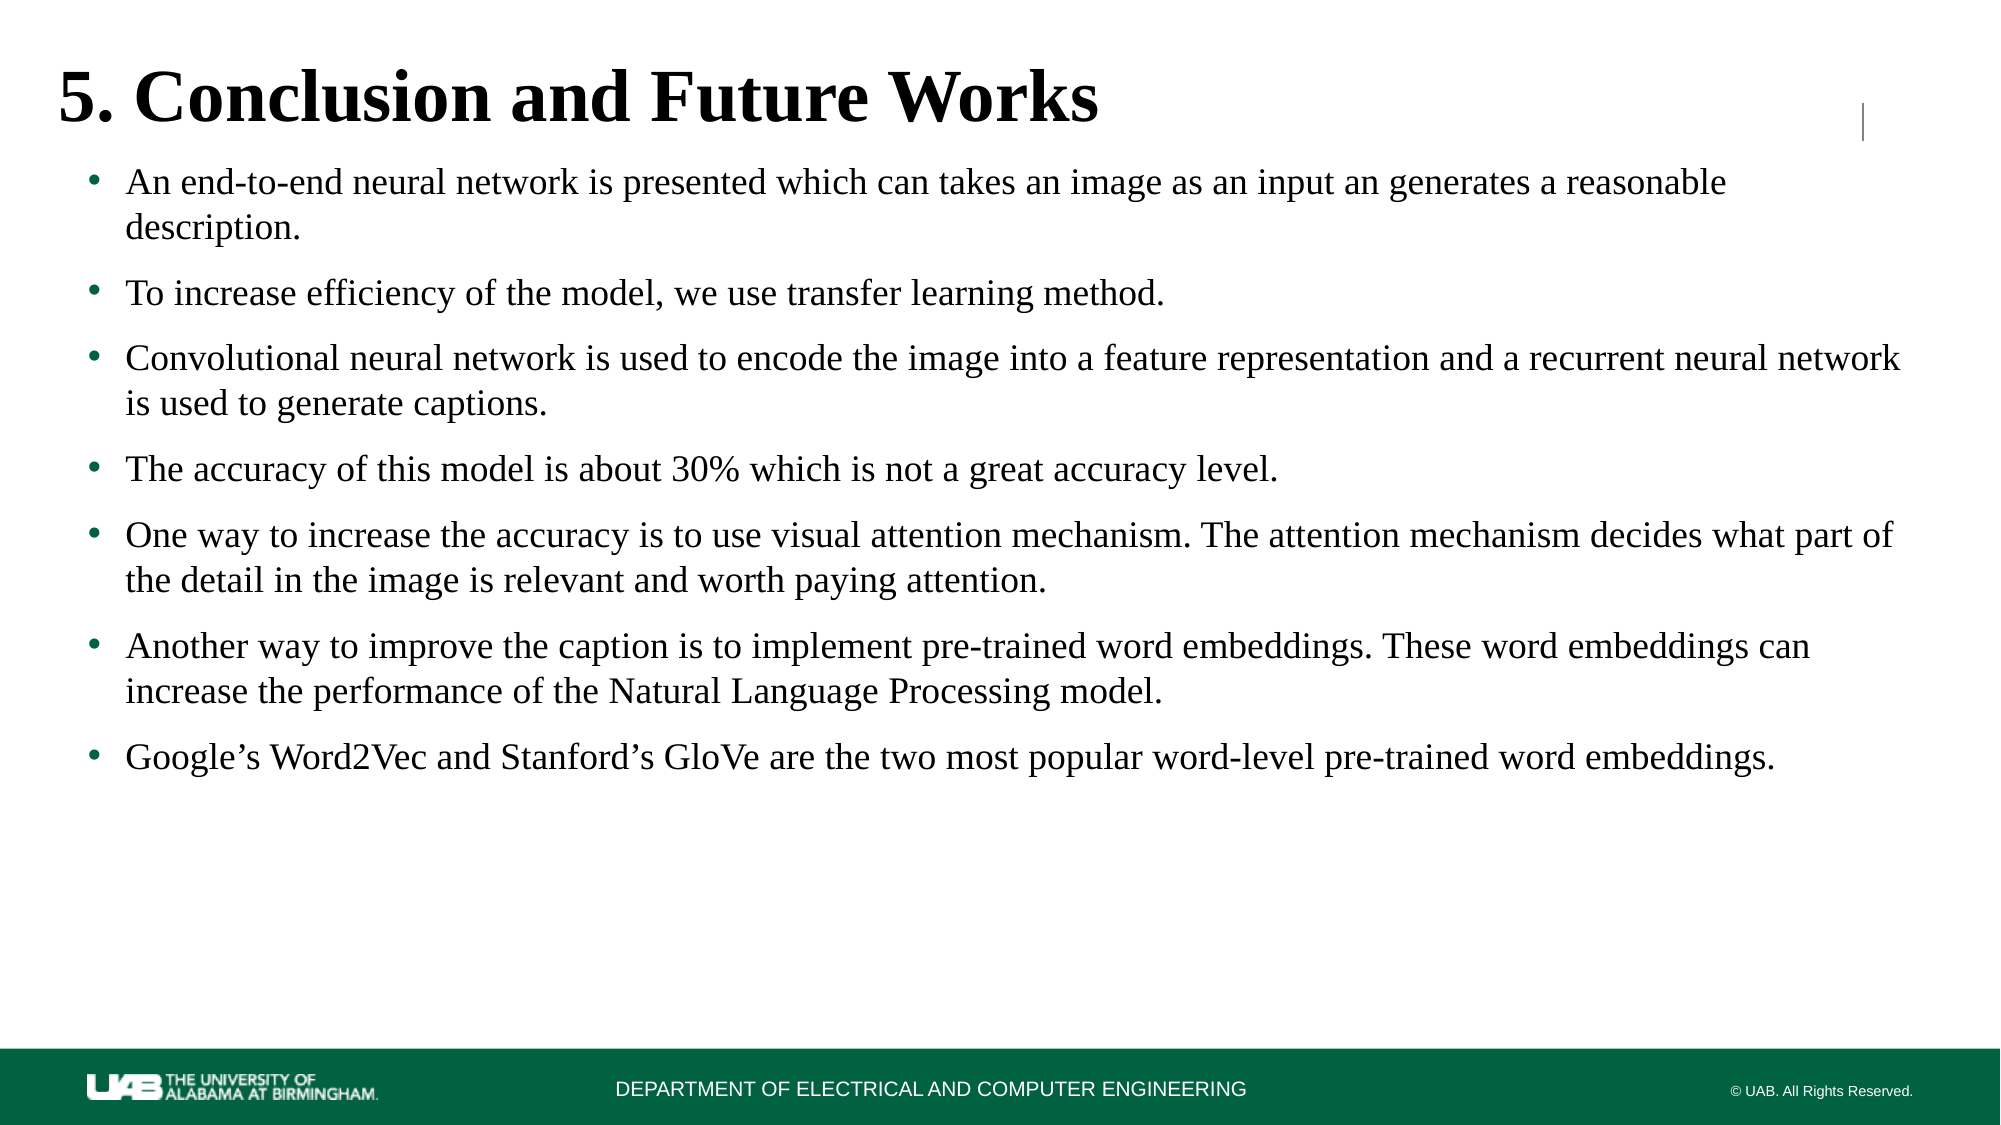

# 5. Conclusion and Future Works
An end-to-end neural network is presented which can takes an image as an input an generates a reasonable description.
To increase efficiency of the model, we use transfer learning method.
Convolutional neural network is used to encode the image into a feature representation and a recurrent neural network is used to generate captions.
The accuracy of this model is about 30% which is not a great accuracy level.
One way to increase the accuracy is to use visual attention mechanism. The attention mechanism decides what part of the detail in the image is relevant and worth paying attention.
Another way to improve the caption is to implement pre-trained word embeddings. These word embeddings can increase the performance of the Natural Language Processing model.
Google’s Word2Vec and Stanford’s GloVe are the two most popular word-level pre-trained word embeddings.
DEPARTMENT OF ELECTRICAL AND COMPUTER ENGINEERING